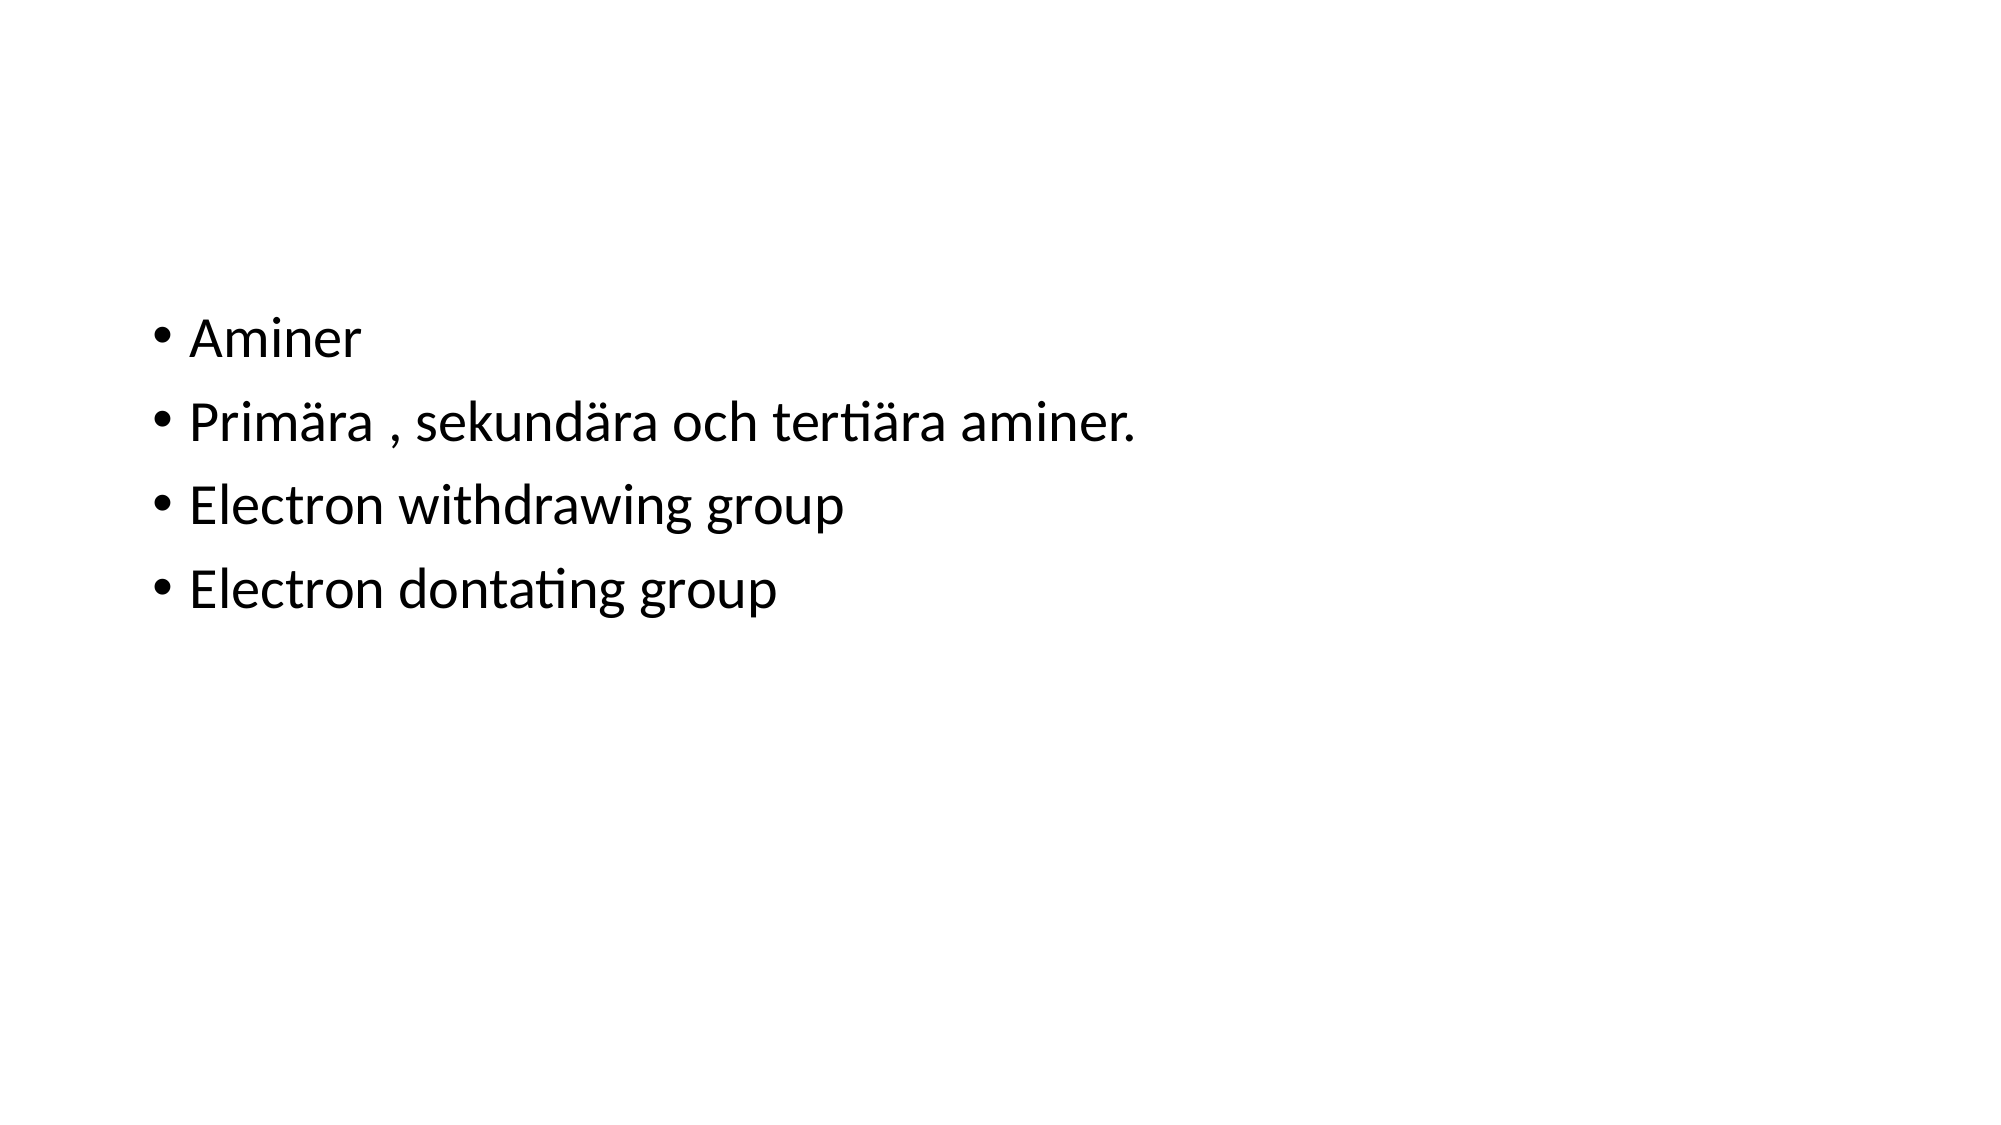

#
Aminer
Primära , sekundära och tertiära aminer.
Electron withdrawing group
Electron dontating group